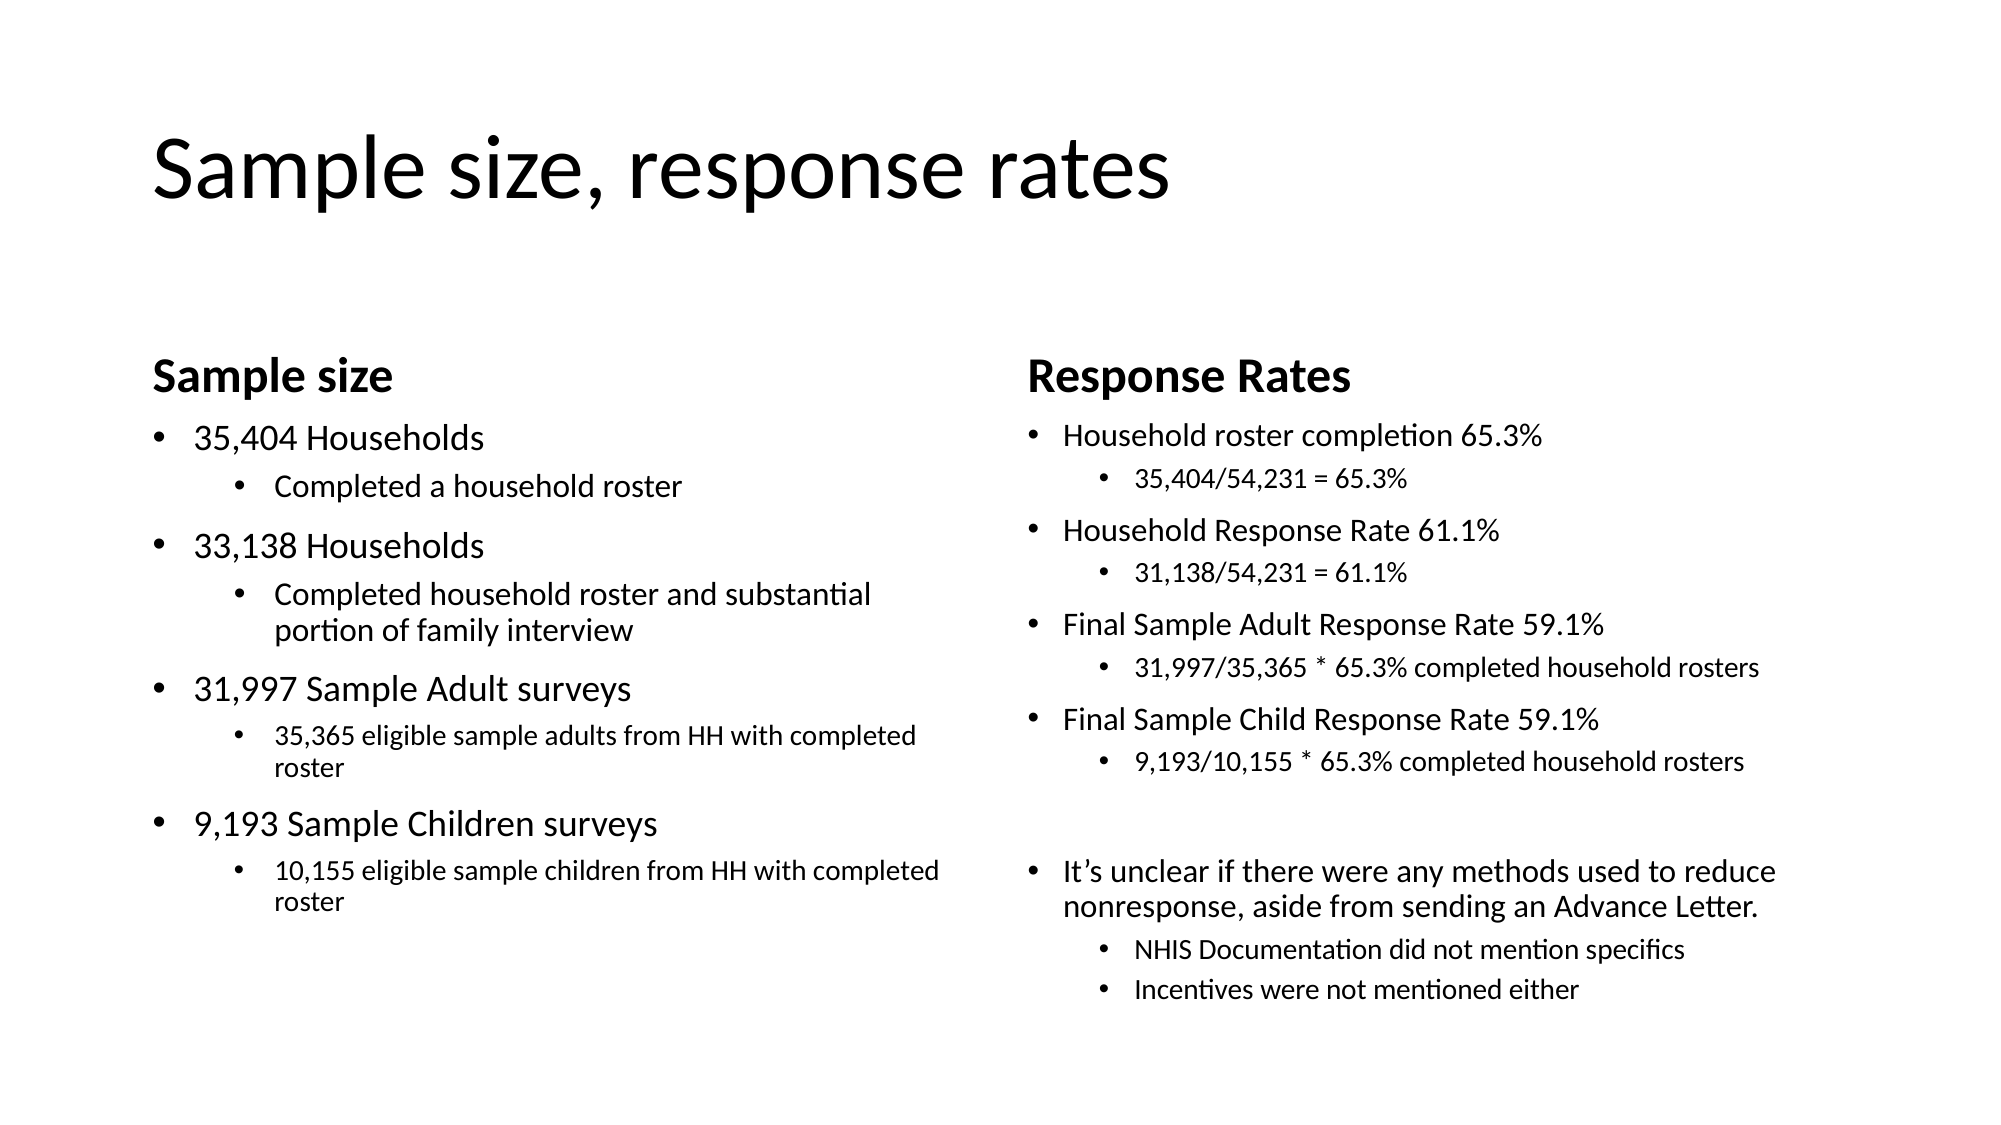

# Sample size, response rates
Sample size
Response Rates
35,404 Households
Completed a household roster
33,138 Households
Completed household roster and substantial portion of family interview
31,997 Sample Adult surveys
35,365 eligible sample adults from HH with completed roster
9,193 Sample Children surveys
10,155 eligible sample children from HH with completed roster
Household roster completion 65.3%
35,404/54,231 = 65.3%
Household Response Rate 61.1%
31,138/54,231 = 61.1%
Final Sample Adult Response Rate 59.1%
31,997/35,365 * 65.3% completed household rosters
Final Sample Child Response Rate 59.1%
9,193/10,155 * 65.3% completed household rosters

It’s unclear if there were any methods used to reduce nonresponse, aside from sending an Advance Letter.
NHIS Documentation did not mention specifics
Incentives were not mentioned either